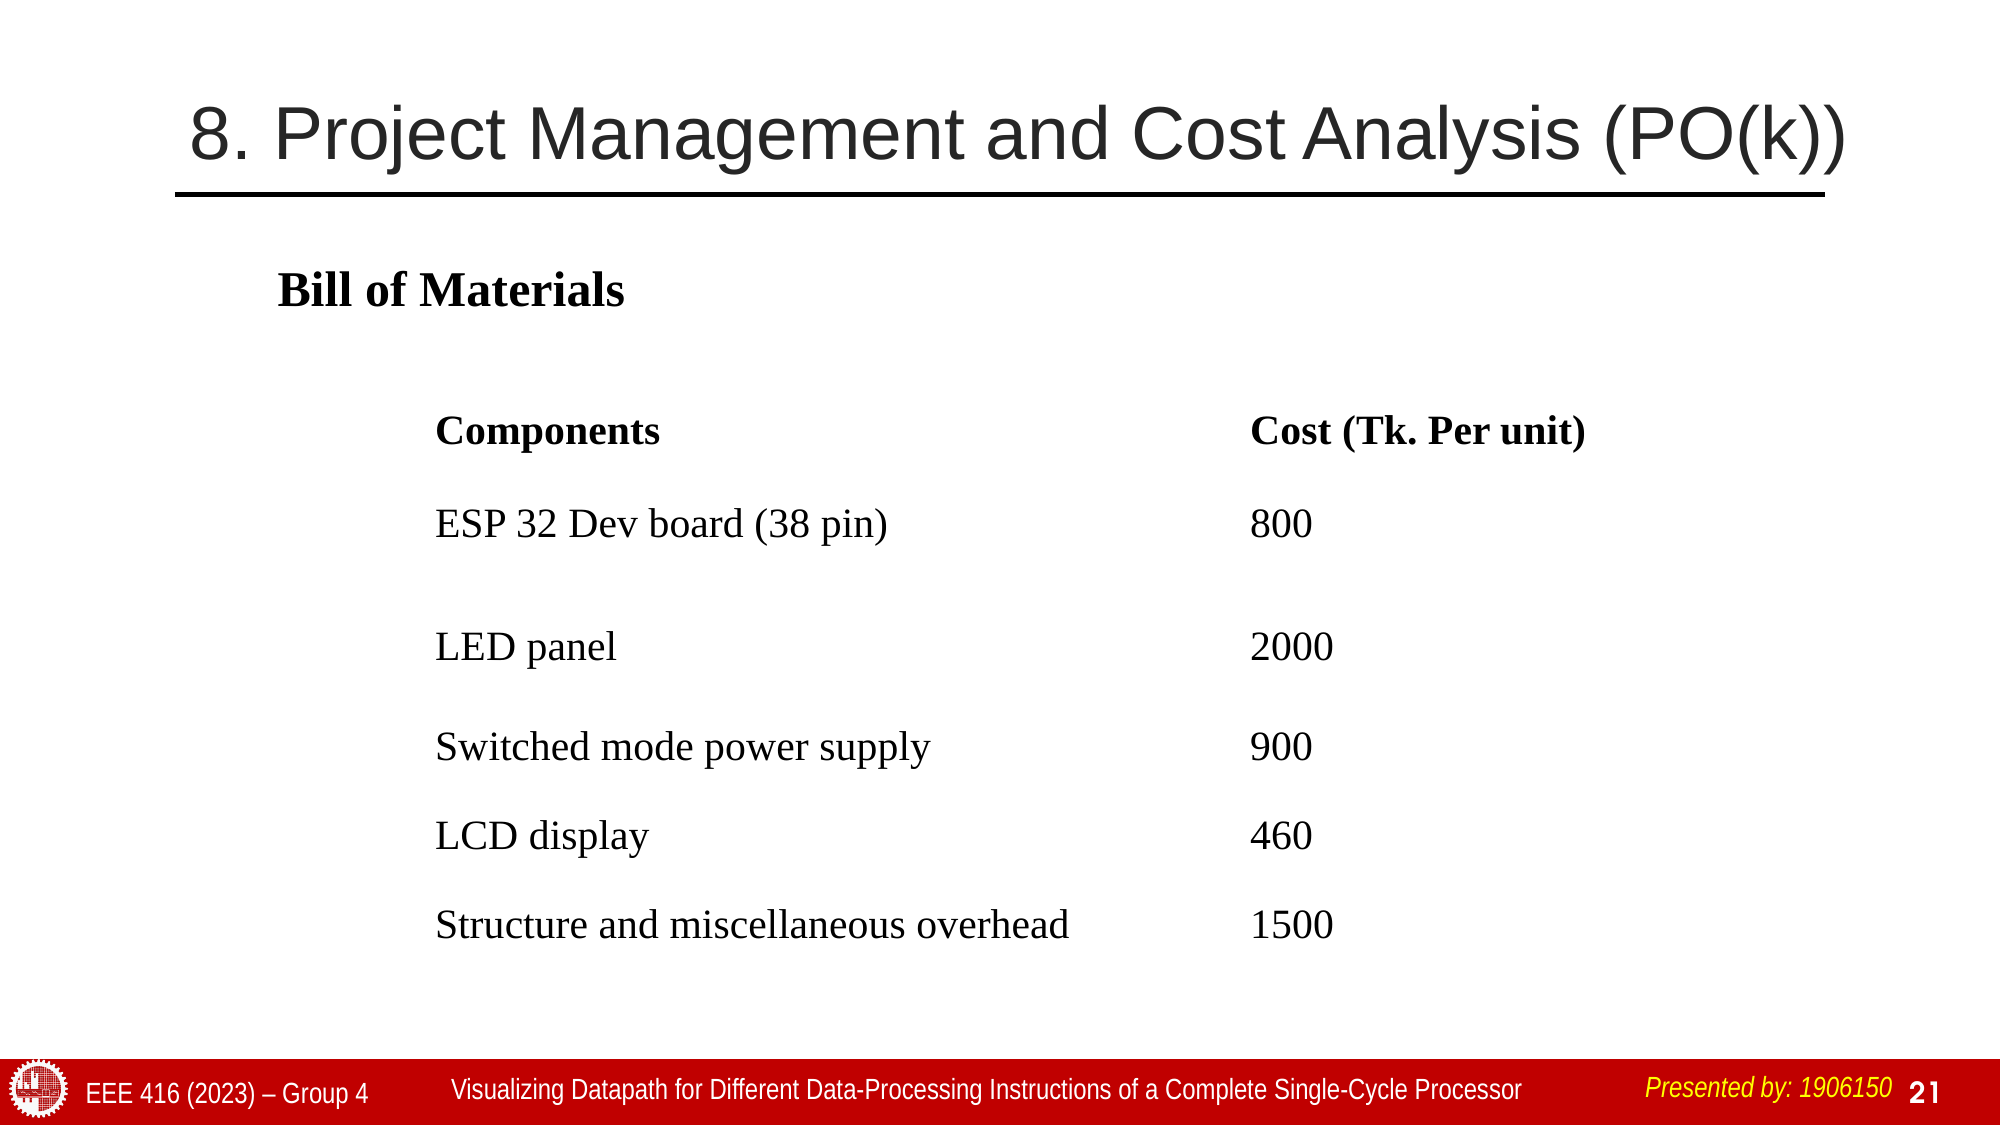

# 8. Project Management and Cost Analysis (PO(k))
 Bill of Materials
| Components ESP 32 Dev board (38 pin) | Cost (Tk. Per unit) 800 |
| --- | --- |
| LED panel | 2000 |
| Switched mode power supply | 900 |
| LCD display | 460 |
| Structure and miscellaneous overhead | 1500 |

Presented by: 1906150
Visualizing Datapath for Different Data-Processing Instructions of a Complete Single-Cycle Processor
EEE 416 (2023) – Group 4
21